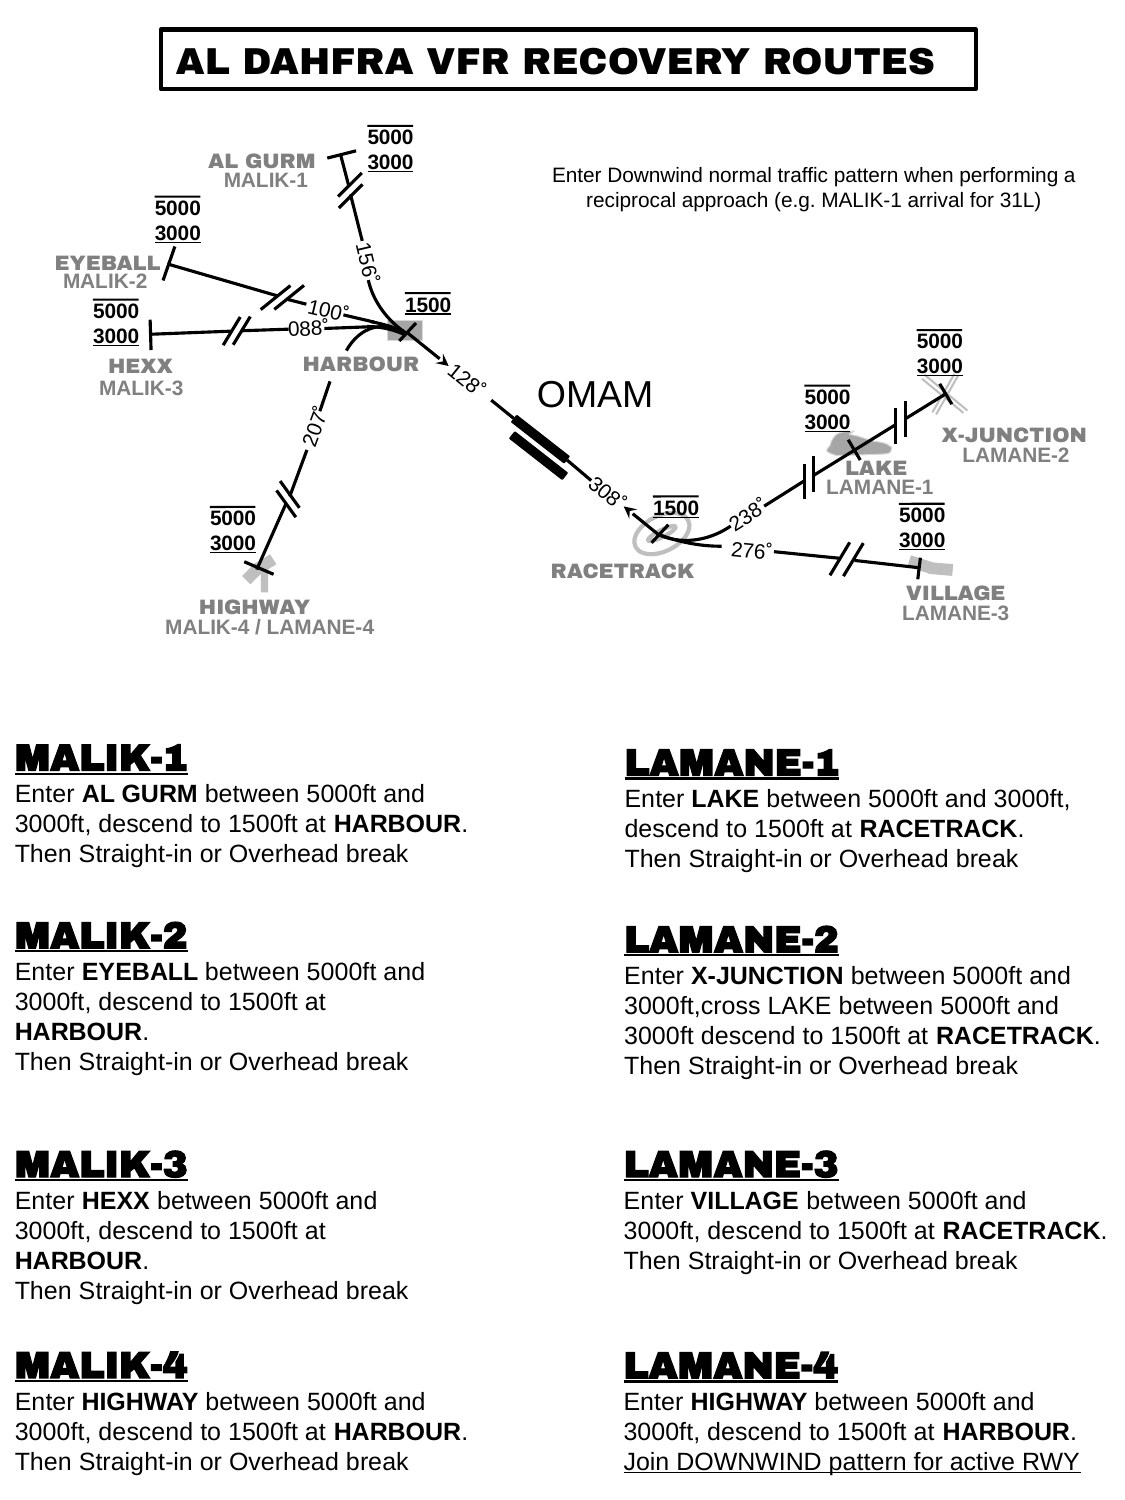

AL DAHFRA VFR RECOVERY ROUTES
5000
3000
AL GURM
Enter Downwind normal traffic pattern when performing a reciprocal approach (e.g. MALIK-1 arrival for 31L)
MALIK-1

5000
3000
EYEBALL
156˚
MALIK-2

100˚
1500
5000
3000
088˚

5000
3000

HARBOUR
HEXX
128˚
OMAM

MALIK-3

5000
3000
207˚
X-JUNCTION

LAMANE-2

LAKE
LAMANE-1
308˚
238˚
1500
5000
3000
5000
3000

276˚
RACETRACK

VILLAGE
HIGHWAY
LAMANE-3
MALIK-4 / LAMANE-4
MALIK-1
Enter AL GURM between 5000ft and 3000ft, descend to 1500ft at HARBOUR.
Then Straight-in or Overhead break

LAMANE-1
Enter LAKE between 5000ft and 3000ft, descend to 1500ft at RACETRACK.
Then Straight-in or Overhead break

MALIK-2
Enter EYEBALL between 5000ft and 3000ft, descend to 1500ft at HARBOUR.
Then Straight-in or Overhead break

LAMANE-2
Enter X-JUNCTION between 5000ft and 3000ft,cross LAKE between 5000ft and 3000ft descend to 1500ft at RACETRACK.
Then Straight-in or Overhead break
MALIK-3
Enter HEXX between 5000ft and 3000ft, descend to 1500ft at HARBOUR.
Then Straight-in or Overhead break

LAMANE-3
Enter VILLAGE between 5000ft and 3000ft, descend to 1500ft at RACETRACK.
Then Straight-in or Overhead break

MALIK-4
Enter HIGHWAY between 5000ft and 3000ft, descend to 1500ft at HARBOUR.
Then Straight-in or Overhead break

LAMANE-4
Enter HIGHWAY between 5000ft and 3000ft, descend to 1500ft at HARBOUR.
Join DOWNWIND pattern for active RWY